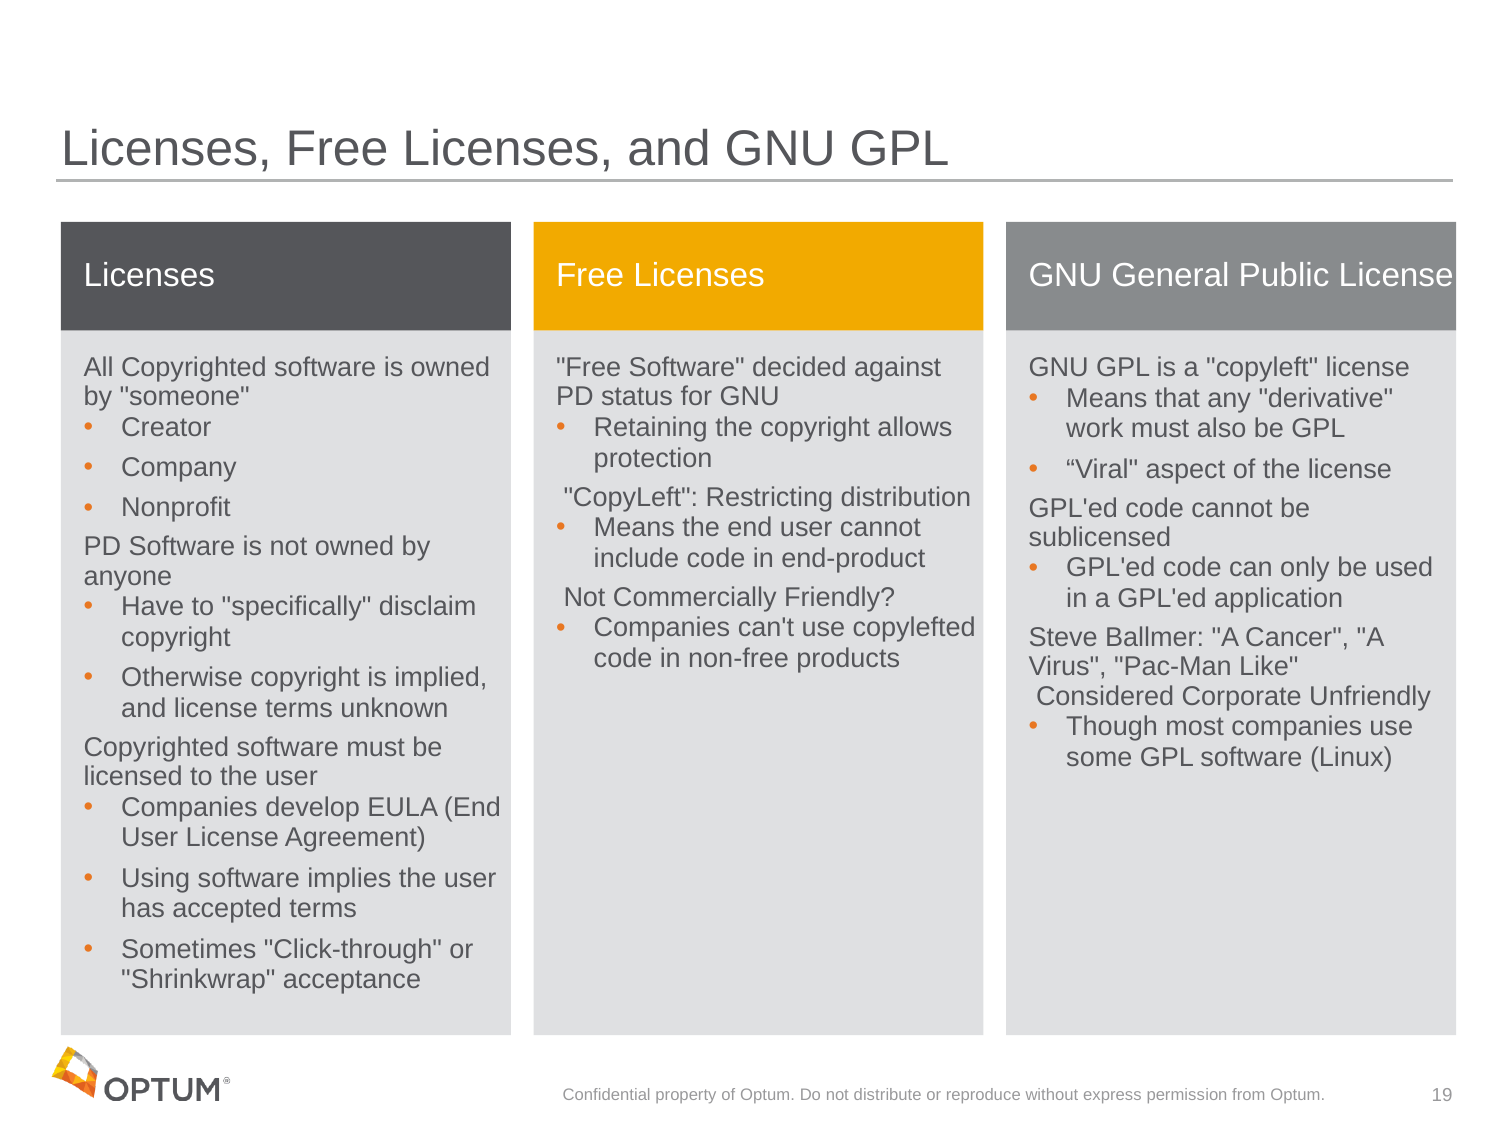

# Licenses, Free Licenses, and GNU GPL
Licenses
Free Licenses
GNU General Public License
All Copyrighted software is owned by "someone"
Creator
Company
Nonprofit
PD Software is not owned by anyone
Have to "specifically" disclaim copyright
Otherwise copyright is implied, and license terms unknown
Copyrighted software must be licensed to the user
Companies develop EULA (End User License Agreement)
Using software implies the user has accepted terms
Sometimes "Click-through" or "Shrinkwrap" acceptance

"Free Software" decided against PD status for GNU
Retaining the copyright allows protection
 "CopyLeft": Restricting distribution
Means the end user cannot include code in end-product
 Not Commercially Friendly?
Companies can't use copylefted code in non-free products

GNU GPL is a "copyleft" license
Means that any "derivative" work must also be GPL
“Viral" aspect of the license
GPL'ed code cannot be sublicensed
GPL'ed code can only be used in a GPL'ed application
Steve Ballmer: "A Cancer", "A Virus", "Pac-Man Like"
 Considered Corporate Unfriendly
Though most companies use some GPL software (Linux)

Confidential property of Optum. Do not distribute or reproduce without express permission from Optum.
19